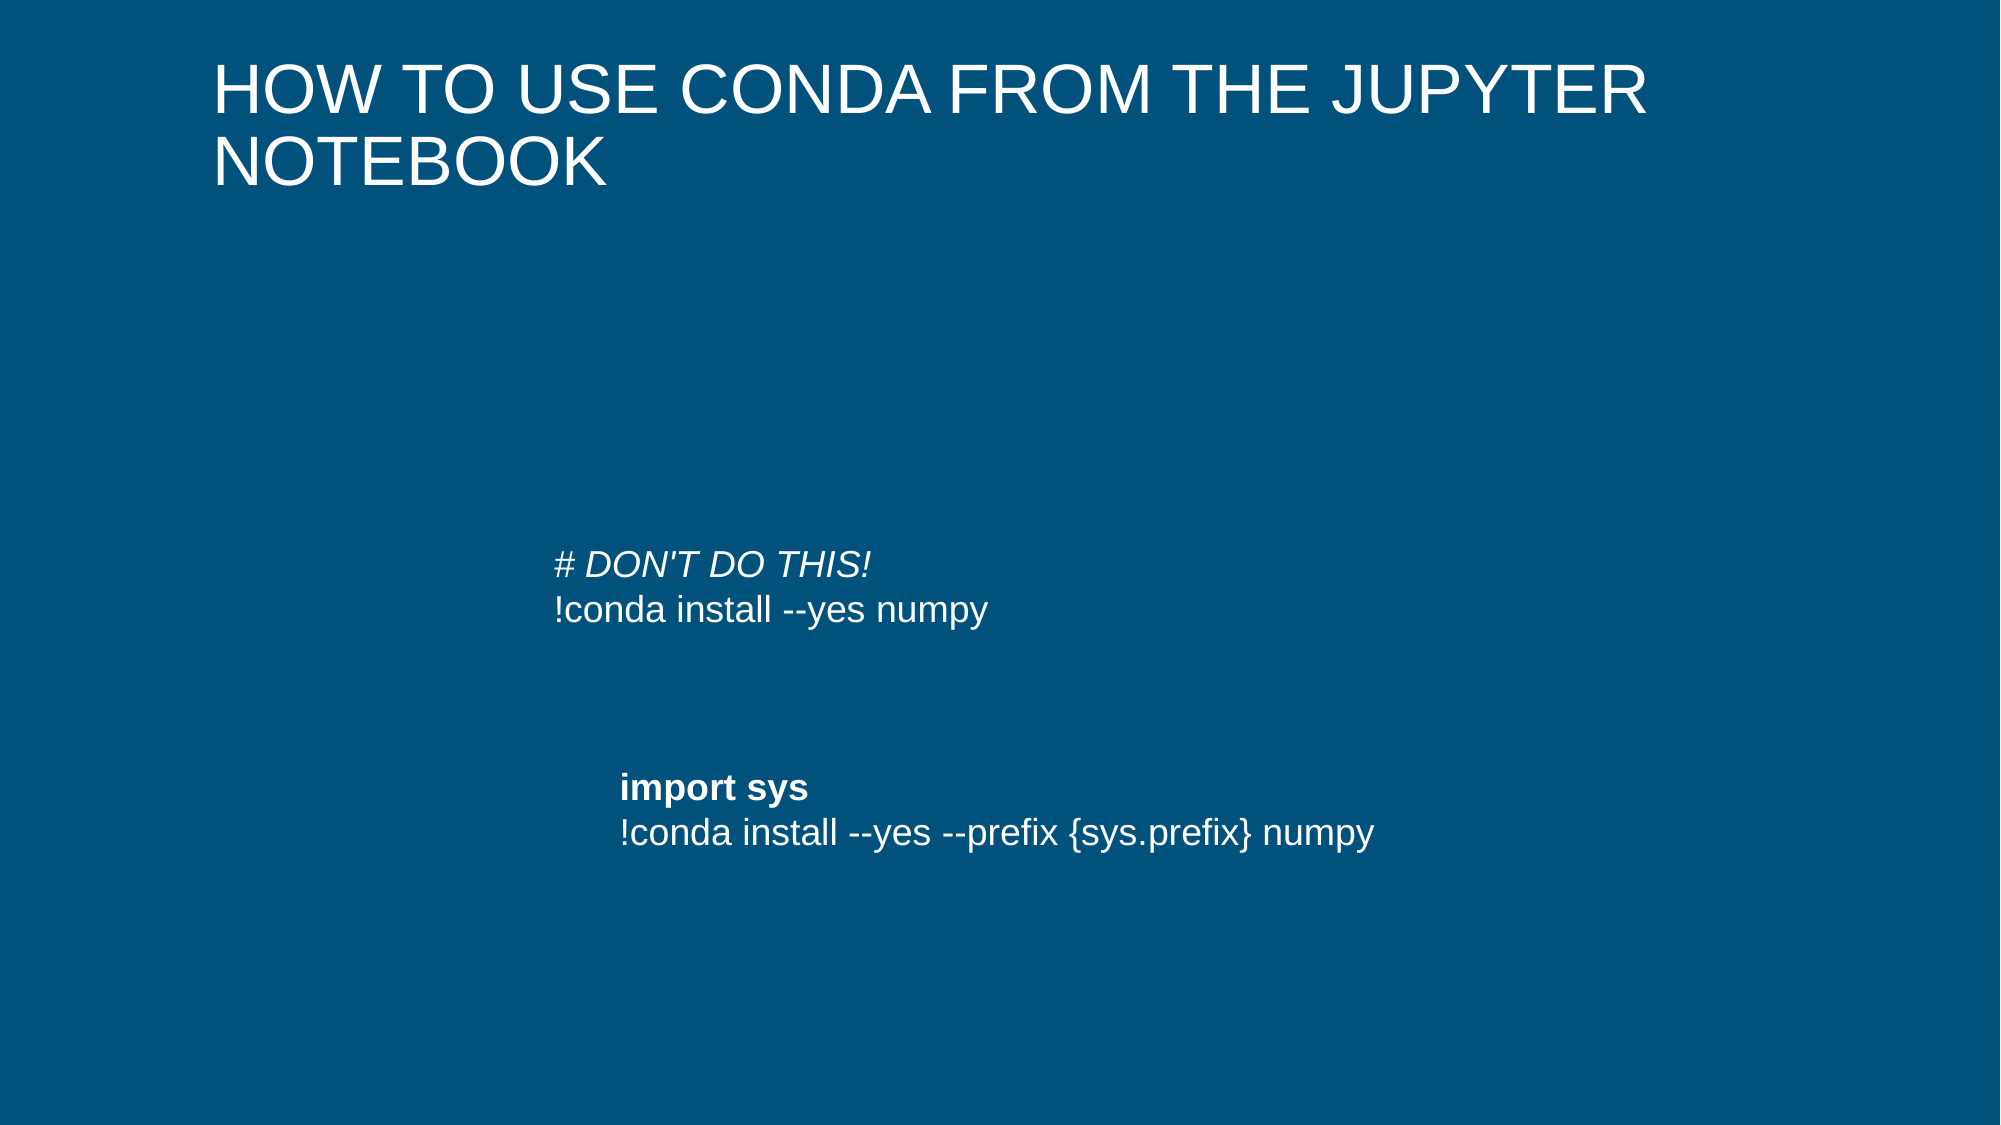

HOW TO USE CONDA FROM THE JUPYTER NOTEBOOK

# DON'T DO THIS!
!conda install --yes numpy
import sys
!conda install --yes --prefix {sys.prefix} numpy